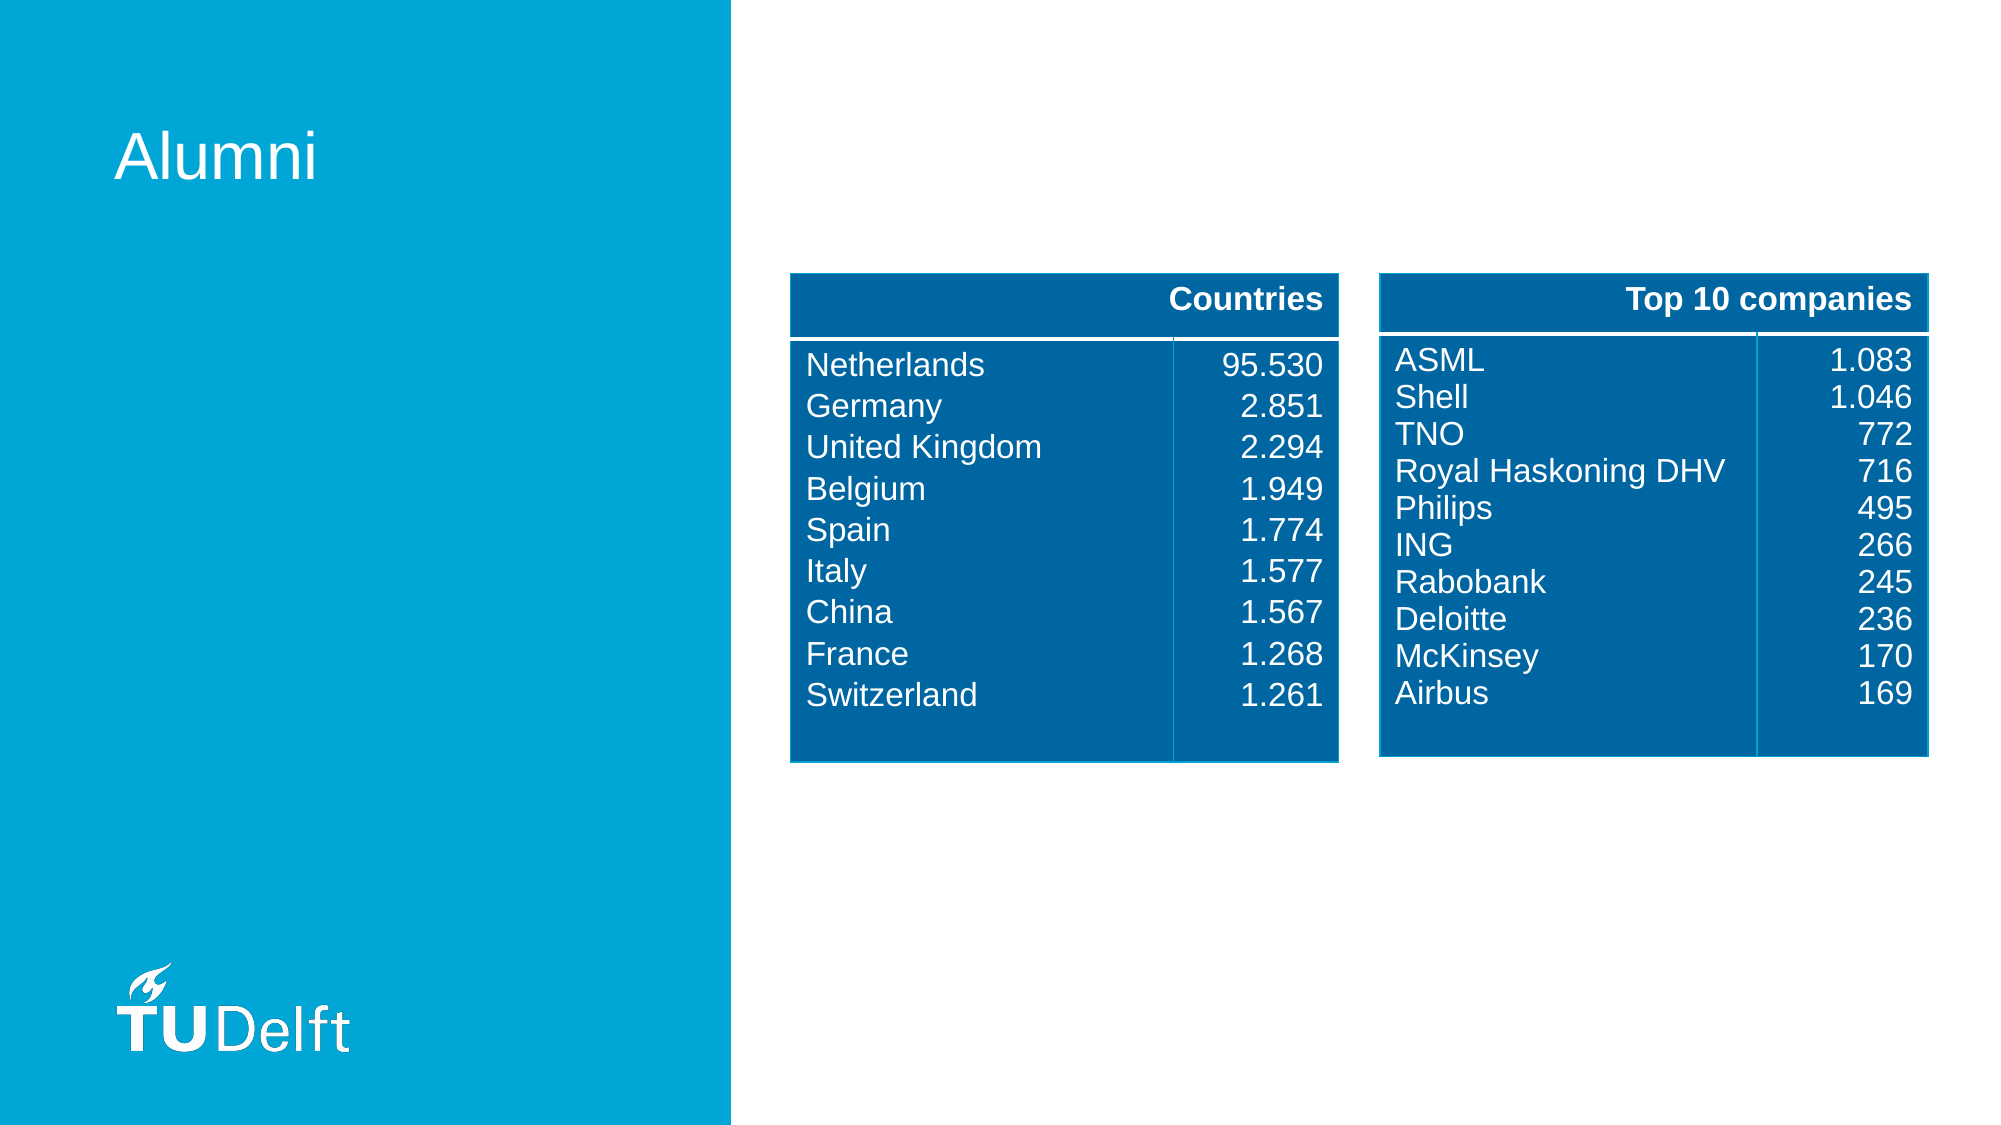

# Alumni
| Top 10 companies |  |
| --- | --- |
| ASML Shell TNO Royal Haskoning DHV Philips ING Rabobank Deloitte McKinsey Airbus | 1.083 1.046 772 716 495 266 245 236 170 169 |
| Countries |  |
| --- | --- |
| Netherlands Germany United Kingdom Belgium Spain Italy China France Switzerland | 95.530 2.851 2.294 1.949 1.774 1.577 1.567 1.268 1.261 |